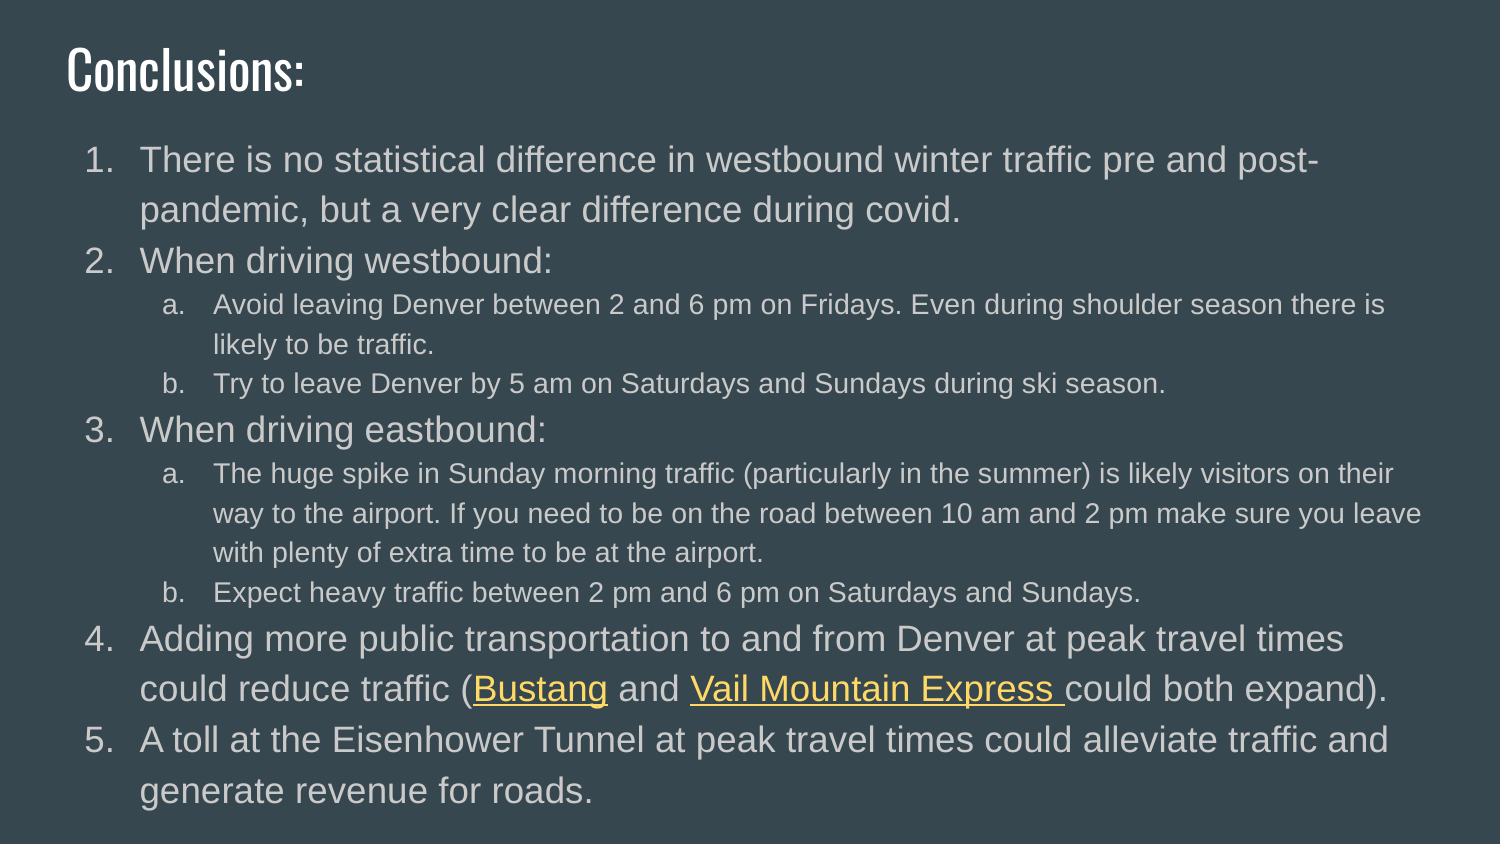

# Conclusions:
There is no statistical difference in westbound winter traffic pre and post-pandemic, but a very clear difference during covid.
When driving westbound:
Avoid leaving Denver between 2 and 6 pm on Fridays. Even during shoulder season there is likely to be traffic.
Try to leave Denver by 5 am on Saturdays and Sundays during ski season.
When driving eastbound:
The huge spike in Sunday morning traffic (particularly in the summer) is likely visitors on their way to the airport. If you need to be on the road between 10 am and 2 pm make sure you leave with plenty of extra time to be at the airport.
Expect heavy traffic between 2 pm and 6 pm on Saturdays and Sundays.
Adding more public transportation to and from Denver at peak travel times could reduce traffic (Bustang and Vail Mountain Express could both expand).
A toll at the Eisenhower Tunnel at peak travel times could alleviate traffic and generate revenue for roads.